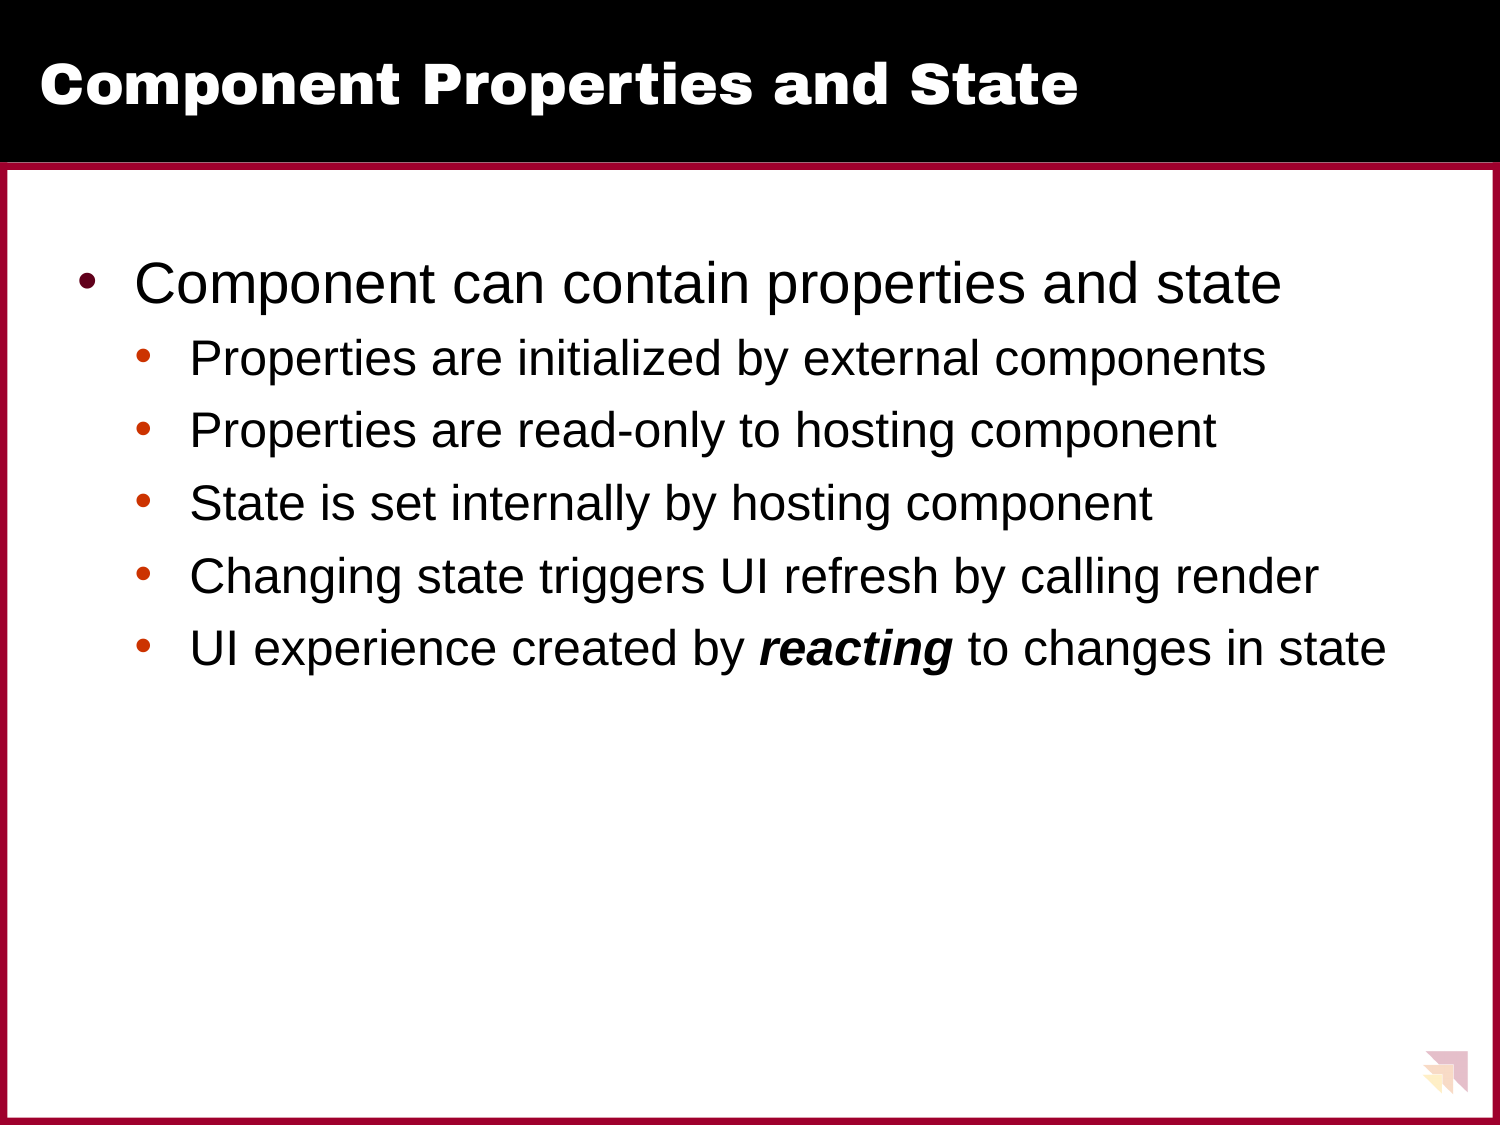

# Component Properties and State
Component can contain properties and state
Properties are initialized by external components
Properties are read-only to hosting component
State is set internally by hosting component
Changing state triggers UI refresh by calling render
UI experience created by reacting to changes in state